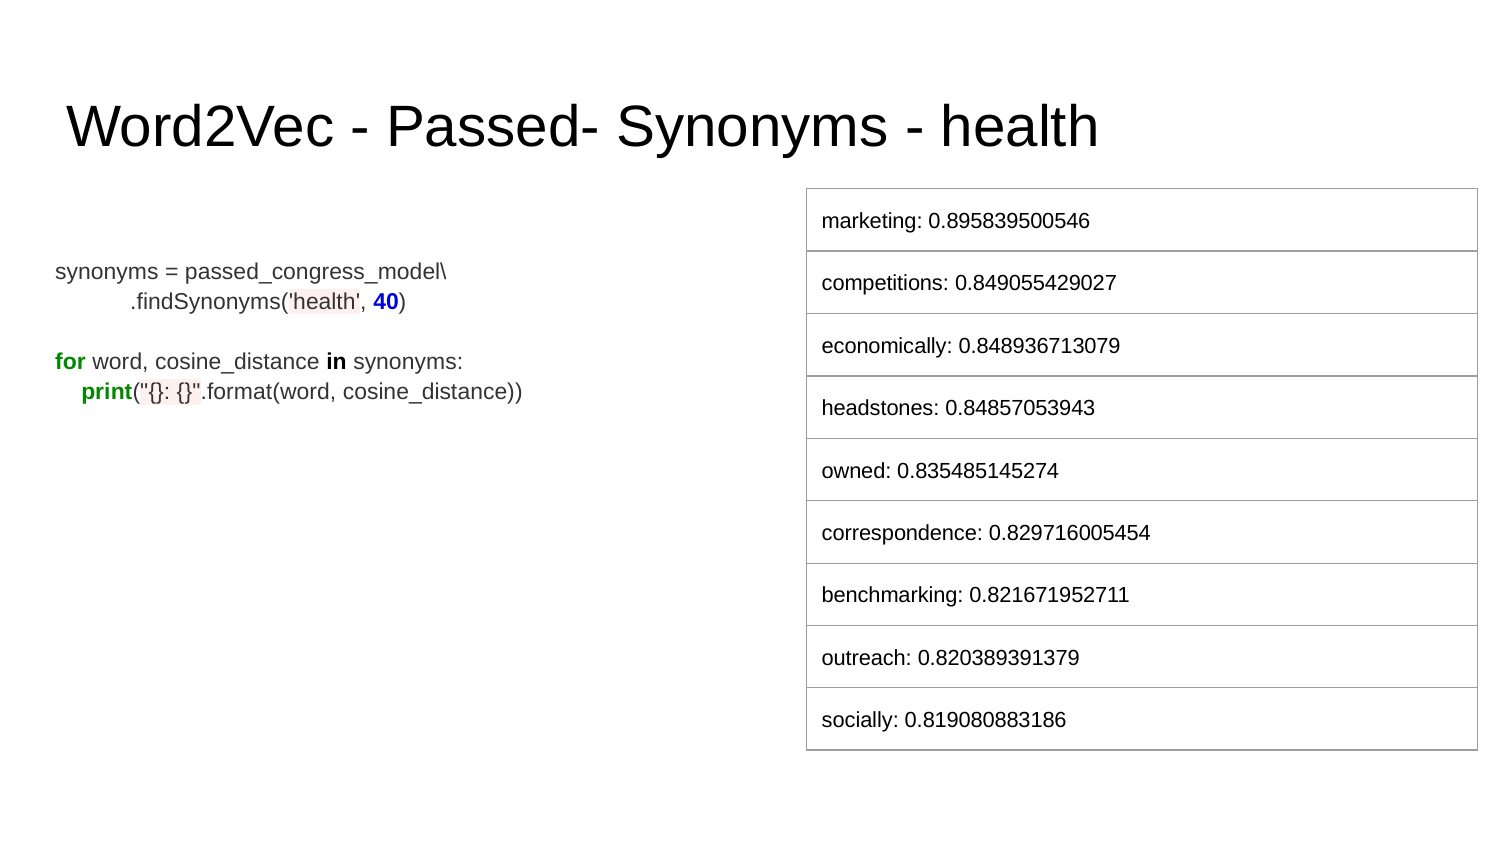

# Word2Vec - Passed- Synonyms - health
synonyms = passed_congress_model\
.findSynonyms('health', 40)
for word, cosine_distance in synonyms:
    print("{}: {}".format(word, cosine_distance))
| marketing: 0.895839500546 |
| --- |
| competitions: 0.849055429027 |
| economically: 0.848936713079 |
| headstones: 0.84857053943 |
| owned: 0.835485145274 |
| correspondence: 0.829716005454 |
| benchmarking: 0.821671952711 |
| outreach: 0.820389391379 |
| socially: 0.819080883186 |